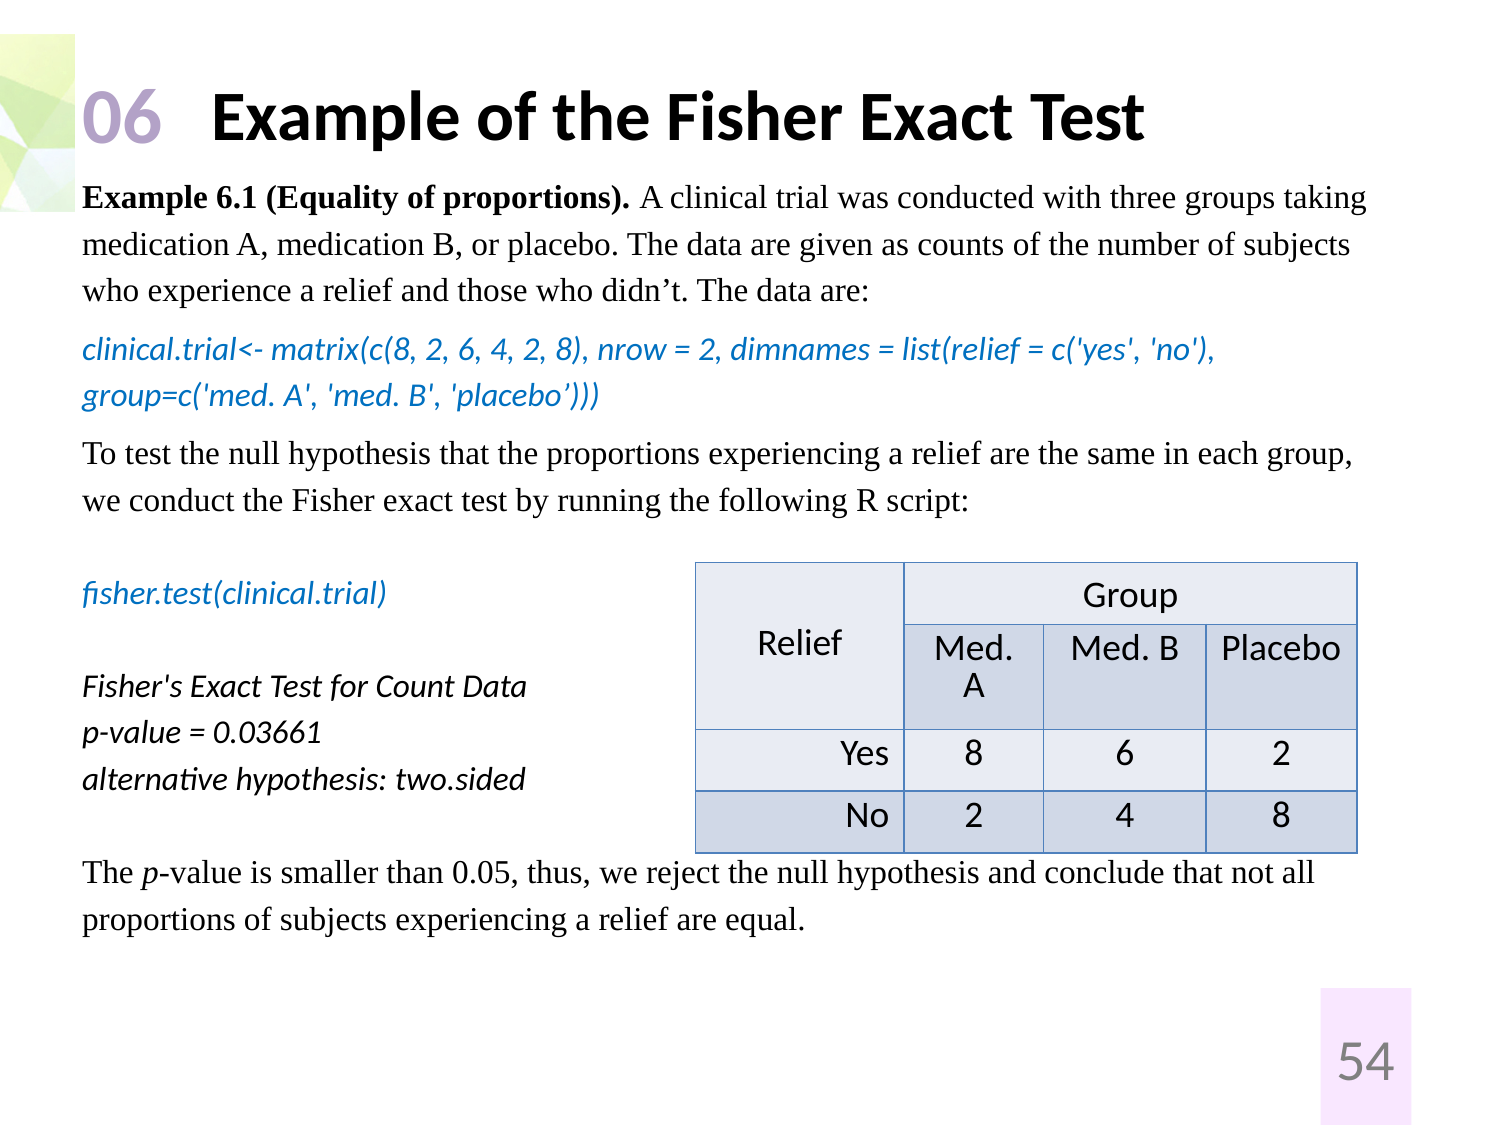

Example of the Fisher Exact Test
06
Example 6.1 (Equality of proportions). A clinical trial was conducted with three groups taking
medication A, medication B, or placebo. The data are given as counts of the number of subjects
who experience a relief and those who didn’t. The data are:

clinical.trial<- matrix(c(8, 2, 6, 4, 2, 8), nrow = 2, dimnames = list(relief = c('yes', 'no'),
group=c('med. A', 'med. B', 'placebo’)))

To test the null hypothesis that the proportions experiencing a relief are the same in each group,
we conduct the Fisher exact test by running the following R script:

fisher.test(clinical.trial)

Fisher's Exact Test for Count Data
p-value = 0.03661
alternative hypothesis: two.sided

The p-value is smaller than 0.05, thus, we reject the null hypothesis and conclude that not all
proportions of subjects experiencing a relief are equal.

| Relief | Group |  |  |
| --- | --- | --- | --- |
|  | Med. A | Med. B | Placebo |
| Yes | 8 | 6 | 2 |
| No | 2 | 4 | 8 |
54